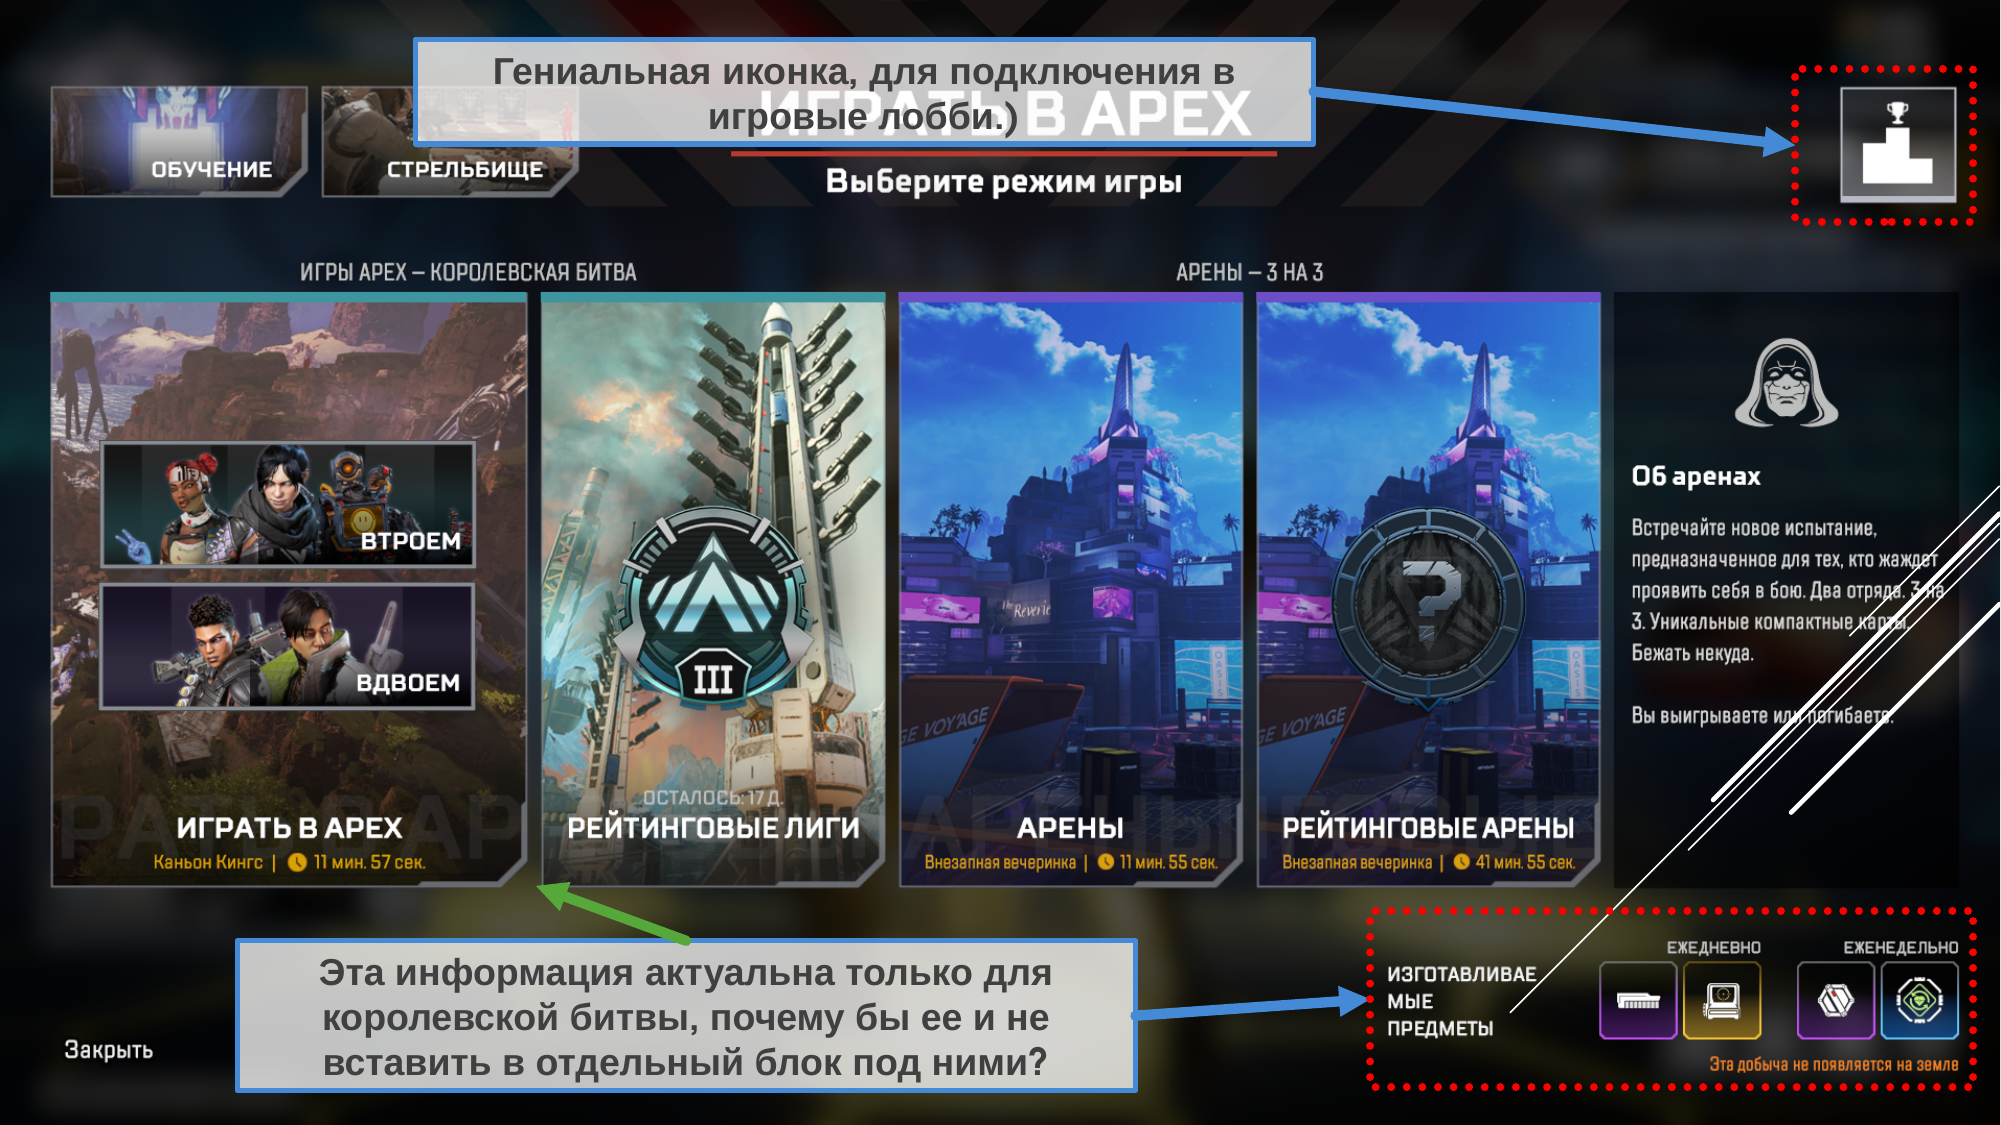

Гениальная иконка, для подключения в игровые лобби.)

Эта информация актуальна только для королевской битвы, почему бы ее и не вставить в отдельный блок под ними?